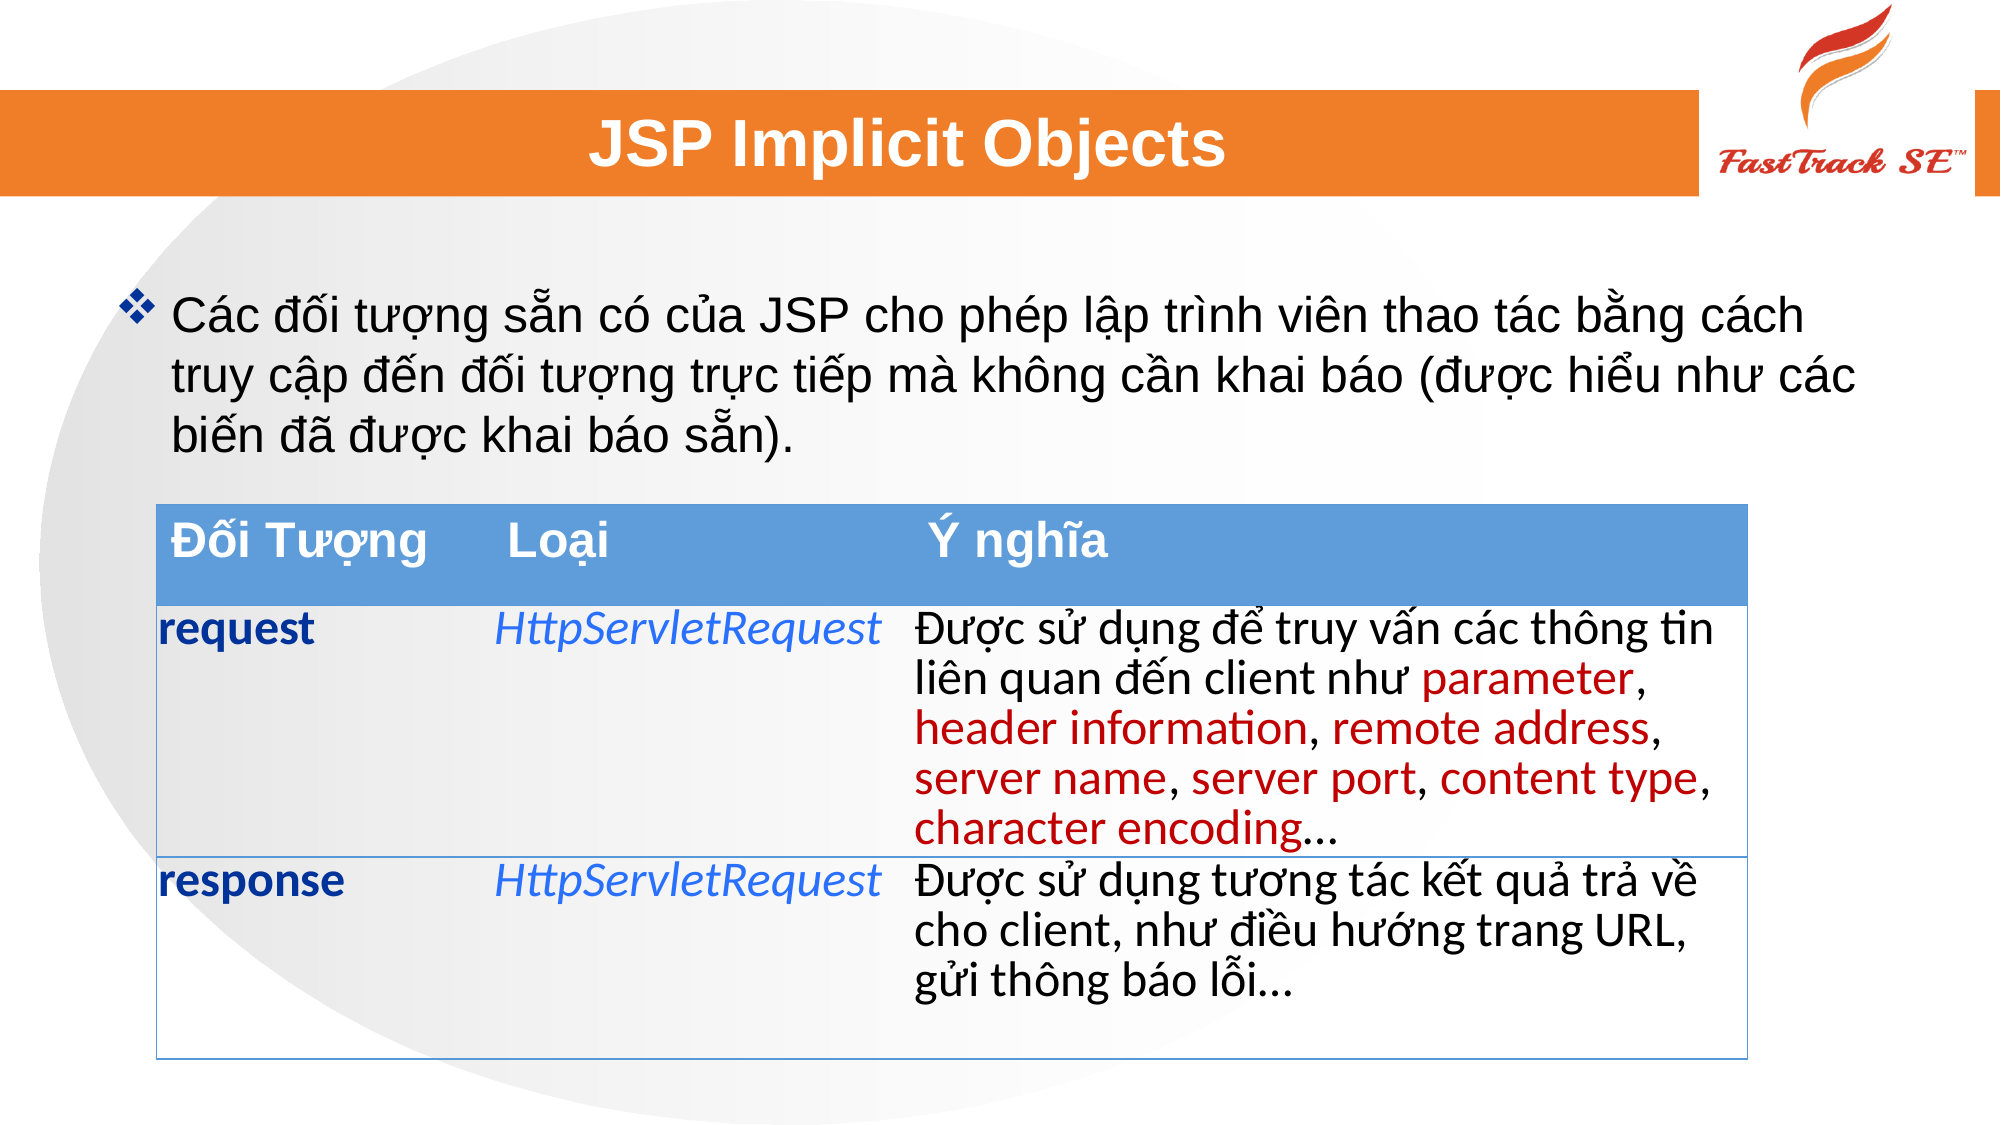

# JSP Implicit Objects
Các đối tượng sẵn có của JSP cho phép lập trình viên thao tác bằng cách truy cập đến đối tượng trực tiếp mà không cần khai báo (được hiểu như các biến đã được khai báo sẵn).

| Đối Tượng | Loại | Ý nghĩa |
| --- | --- | --- |
| request | HttpServletRequest | Được sử dụng để truy vấn các thông tin liên quan đến client như parameter, header information, remote address, server name, server port, content type, character encoding… |
| response | HttpServletRequest | Được sử dụng tương tác kết quả trả về cho client, như điều hướng trang URL, gửi thông báo lỗi… |